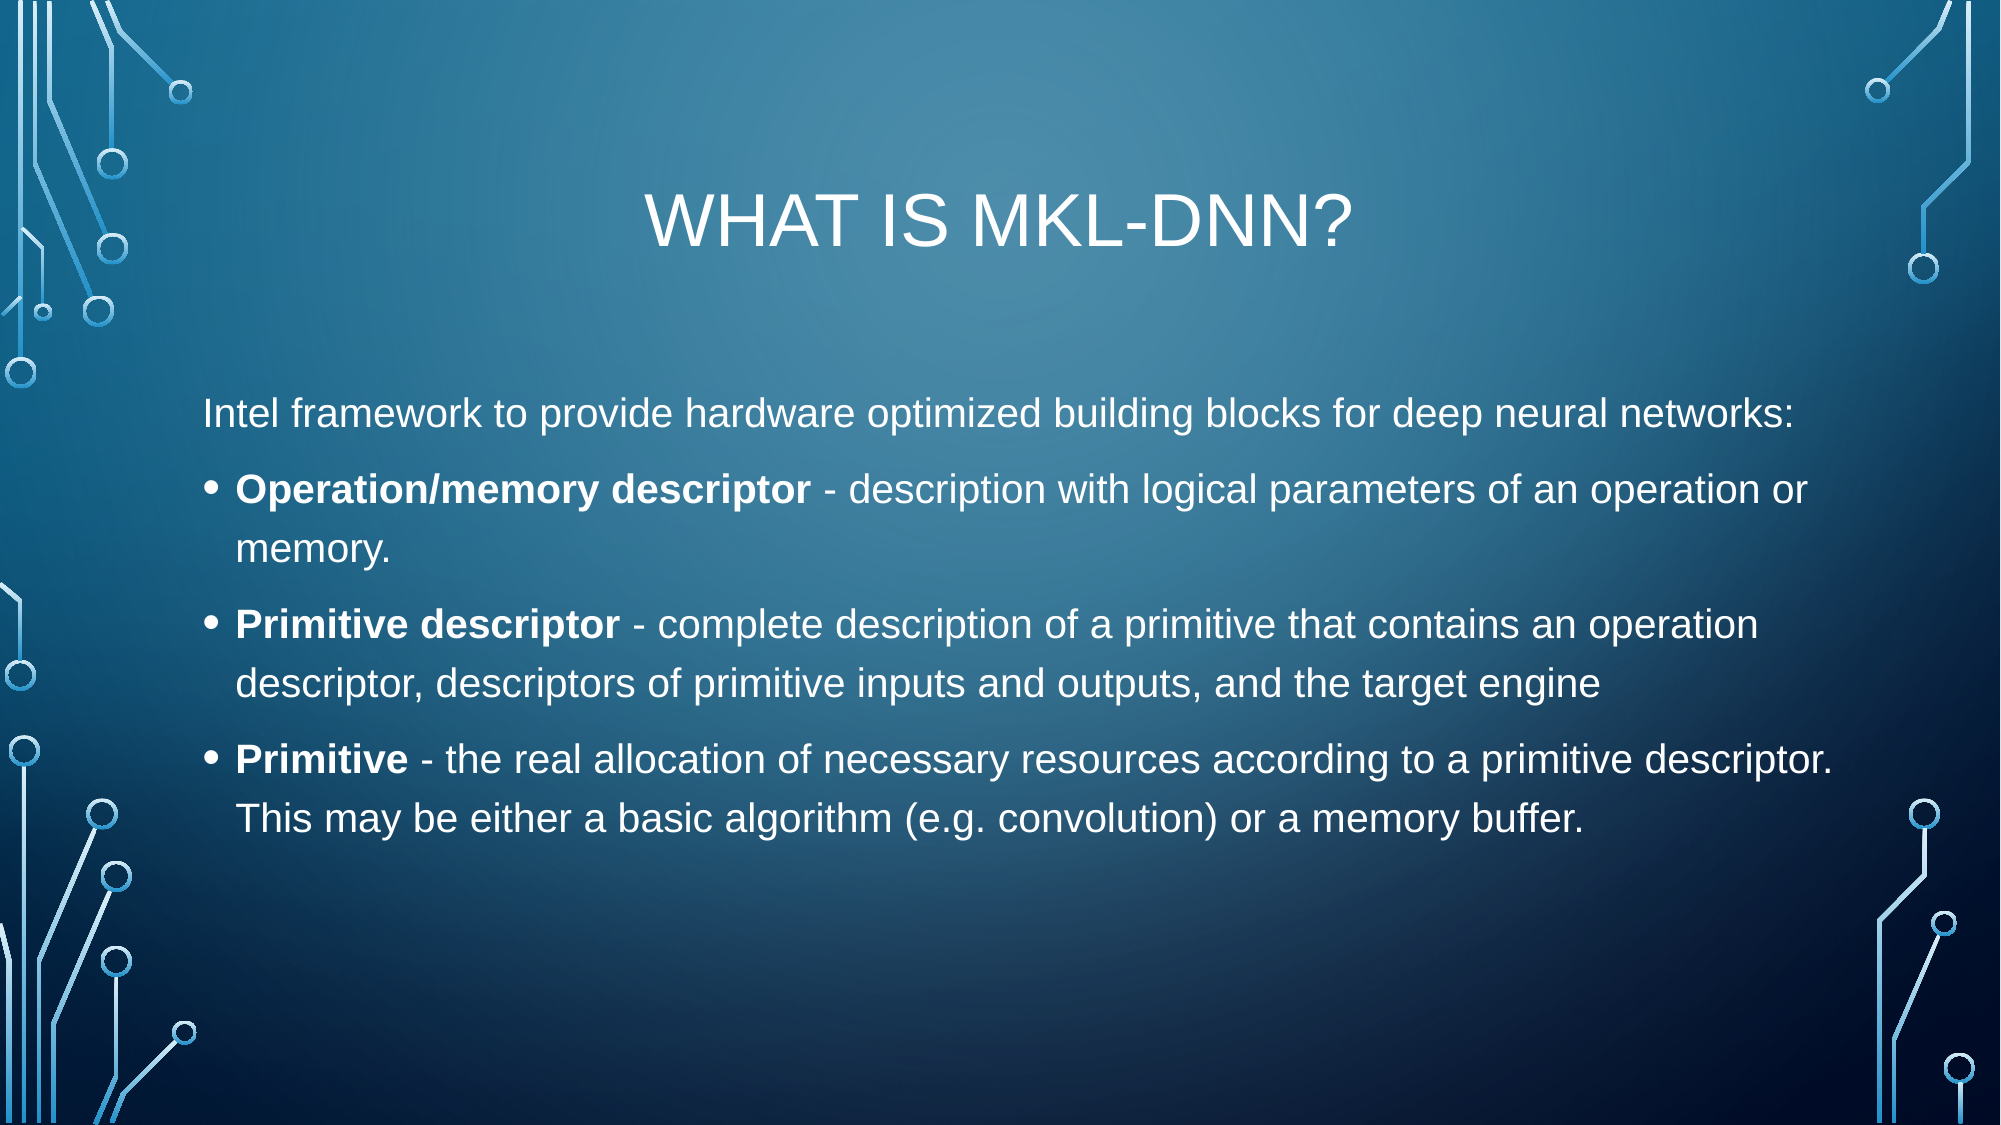

# What is mkl-dnn?
Intel framework to provide hardware optimized building blocks for deep neural networks:
Operation/memory descriptor - description with logical parameters of an operation or memory.
Primitive descriptor - complete description of a primitive that contains an operation descriptor, descriptors of primitive inputs and outputs, and the target engine
Primitive - the real allocation of necessary resources according to a primitive descriptor. This may be either a basic algorithm (e.g. convolution) or a memory buffer.